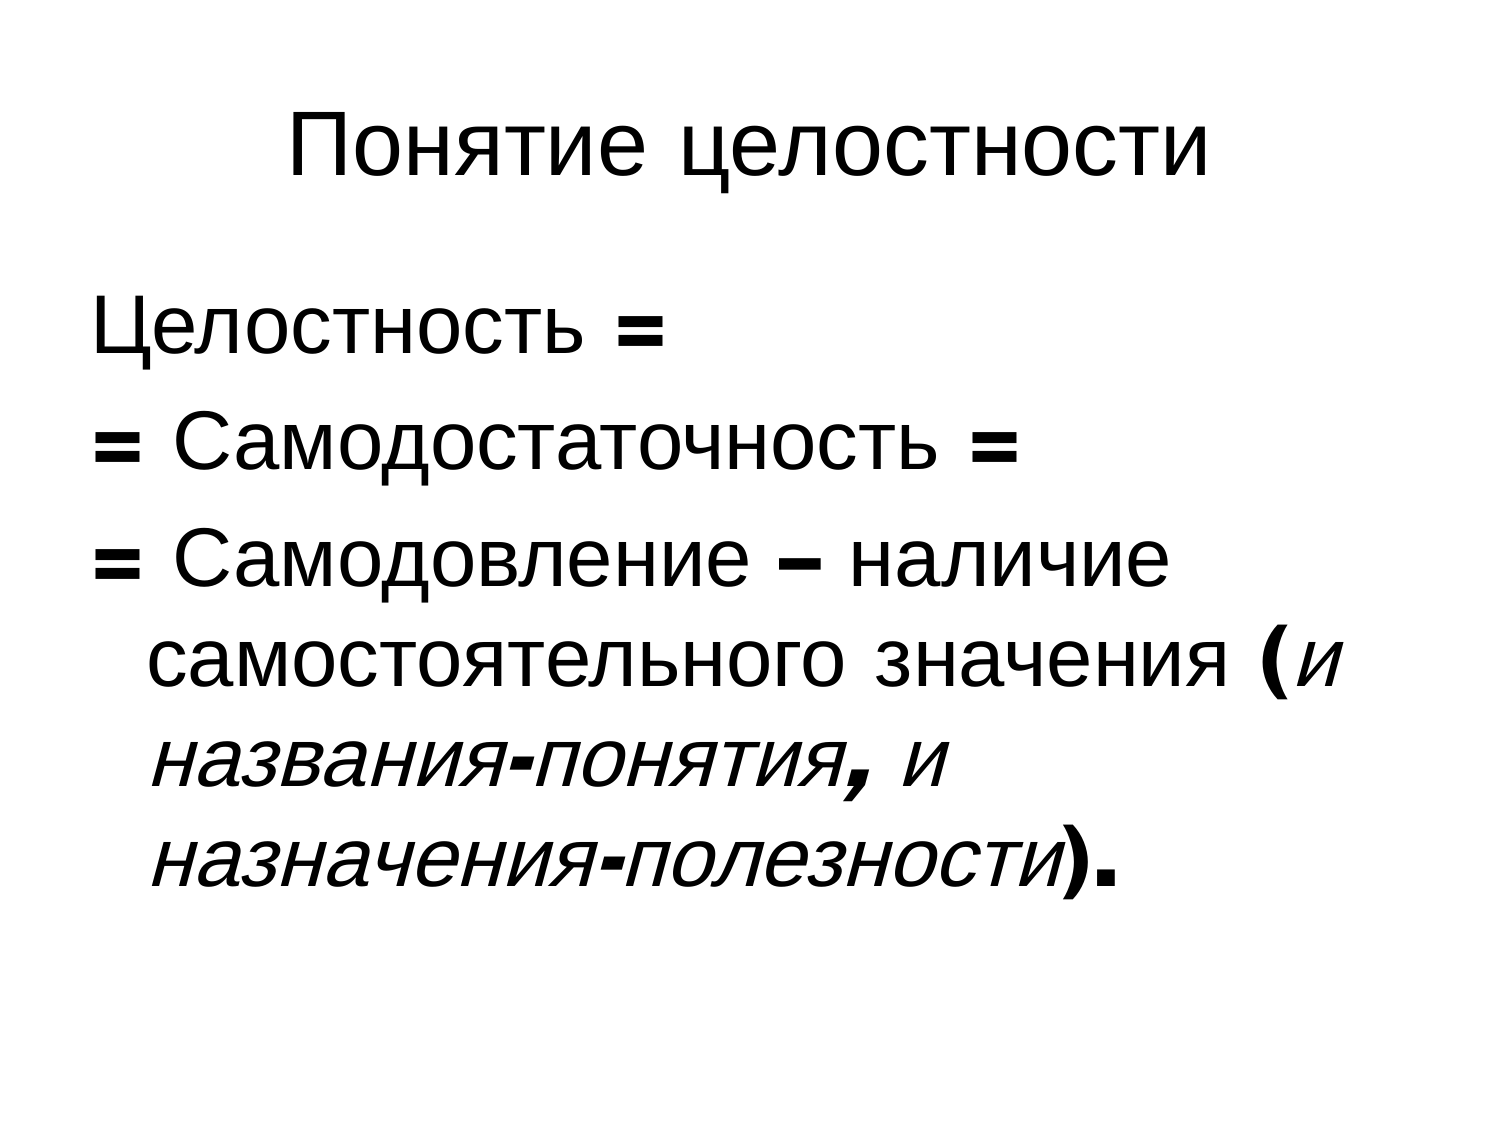

# Понятие целостности
Целостность =
= Самодостаточность =
= Самодовление – наличие самостоятельного значения (и названия-понятия, и назначения-полезности).